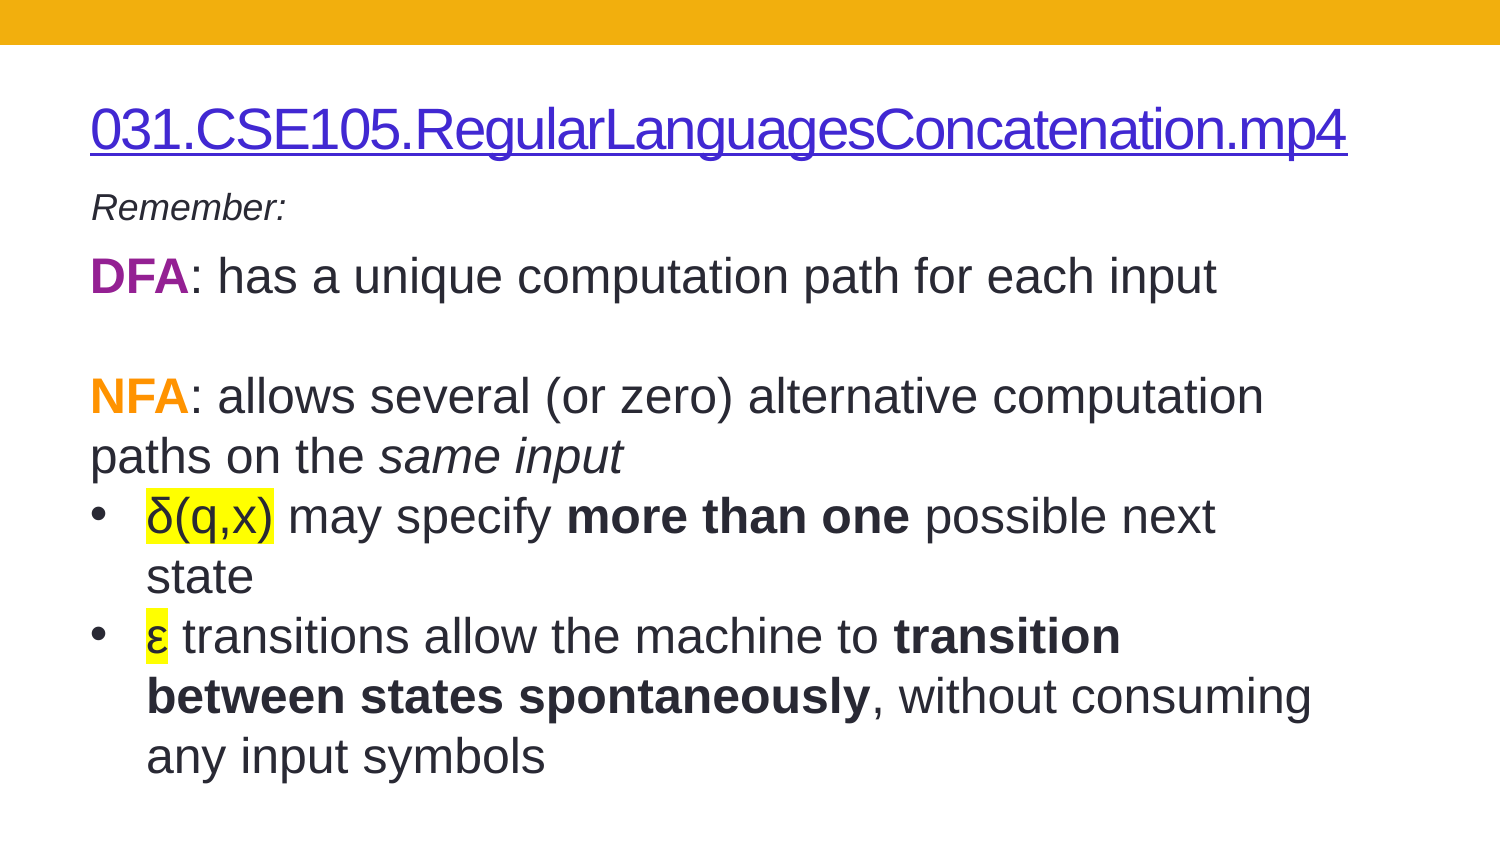

# 031.CSE105.RegularLanguagesConcatenation.mp4
Remember:
DFA: has a unique computation path for each input

NFA: allows several (or zero) alternative computation paths on the same input
δ(q,x) may specify more than one possible next state
ε transitions allow the machine to transition between states spontaneously, without consuming any input symbols